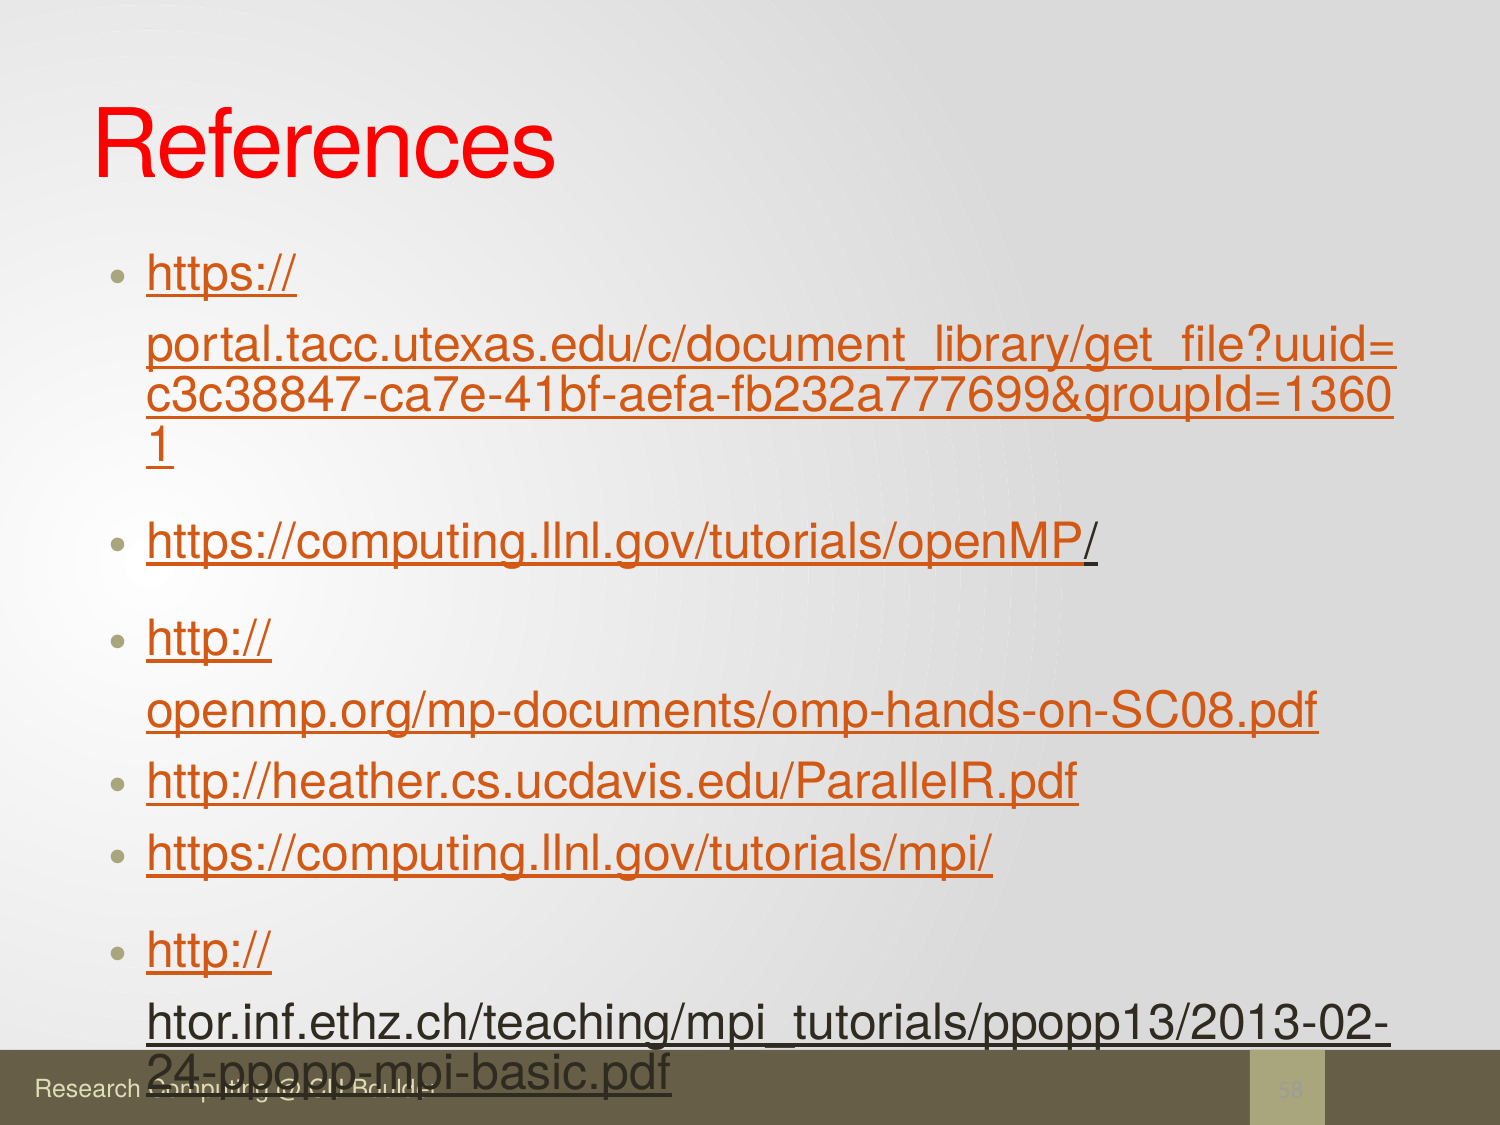

# References
https://portal.tacc.utexas.edu/c/document_library/get_file?uuid=c3c38847-ca7e-41bf-aefa-fb232a777699&groupId=13601

https://computing.llnl.gov/tutorials/openMP/

http://openmp.org/mp-documents/omp-hands-on-SC08.pdf
http://heather.cs.ucdavis.edu/ParallelR.pdf
https://computing.llnl.gov/tutorials/mpi/

http://htor.inf.ethz.ch/teaching/mpi_tutorials/ppopp13/2013-02-24-ppopp-mpi-basic.pdf

https://www.rc.usf.edu/tutorials/classes/tutorial/mpi/
58